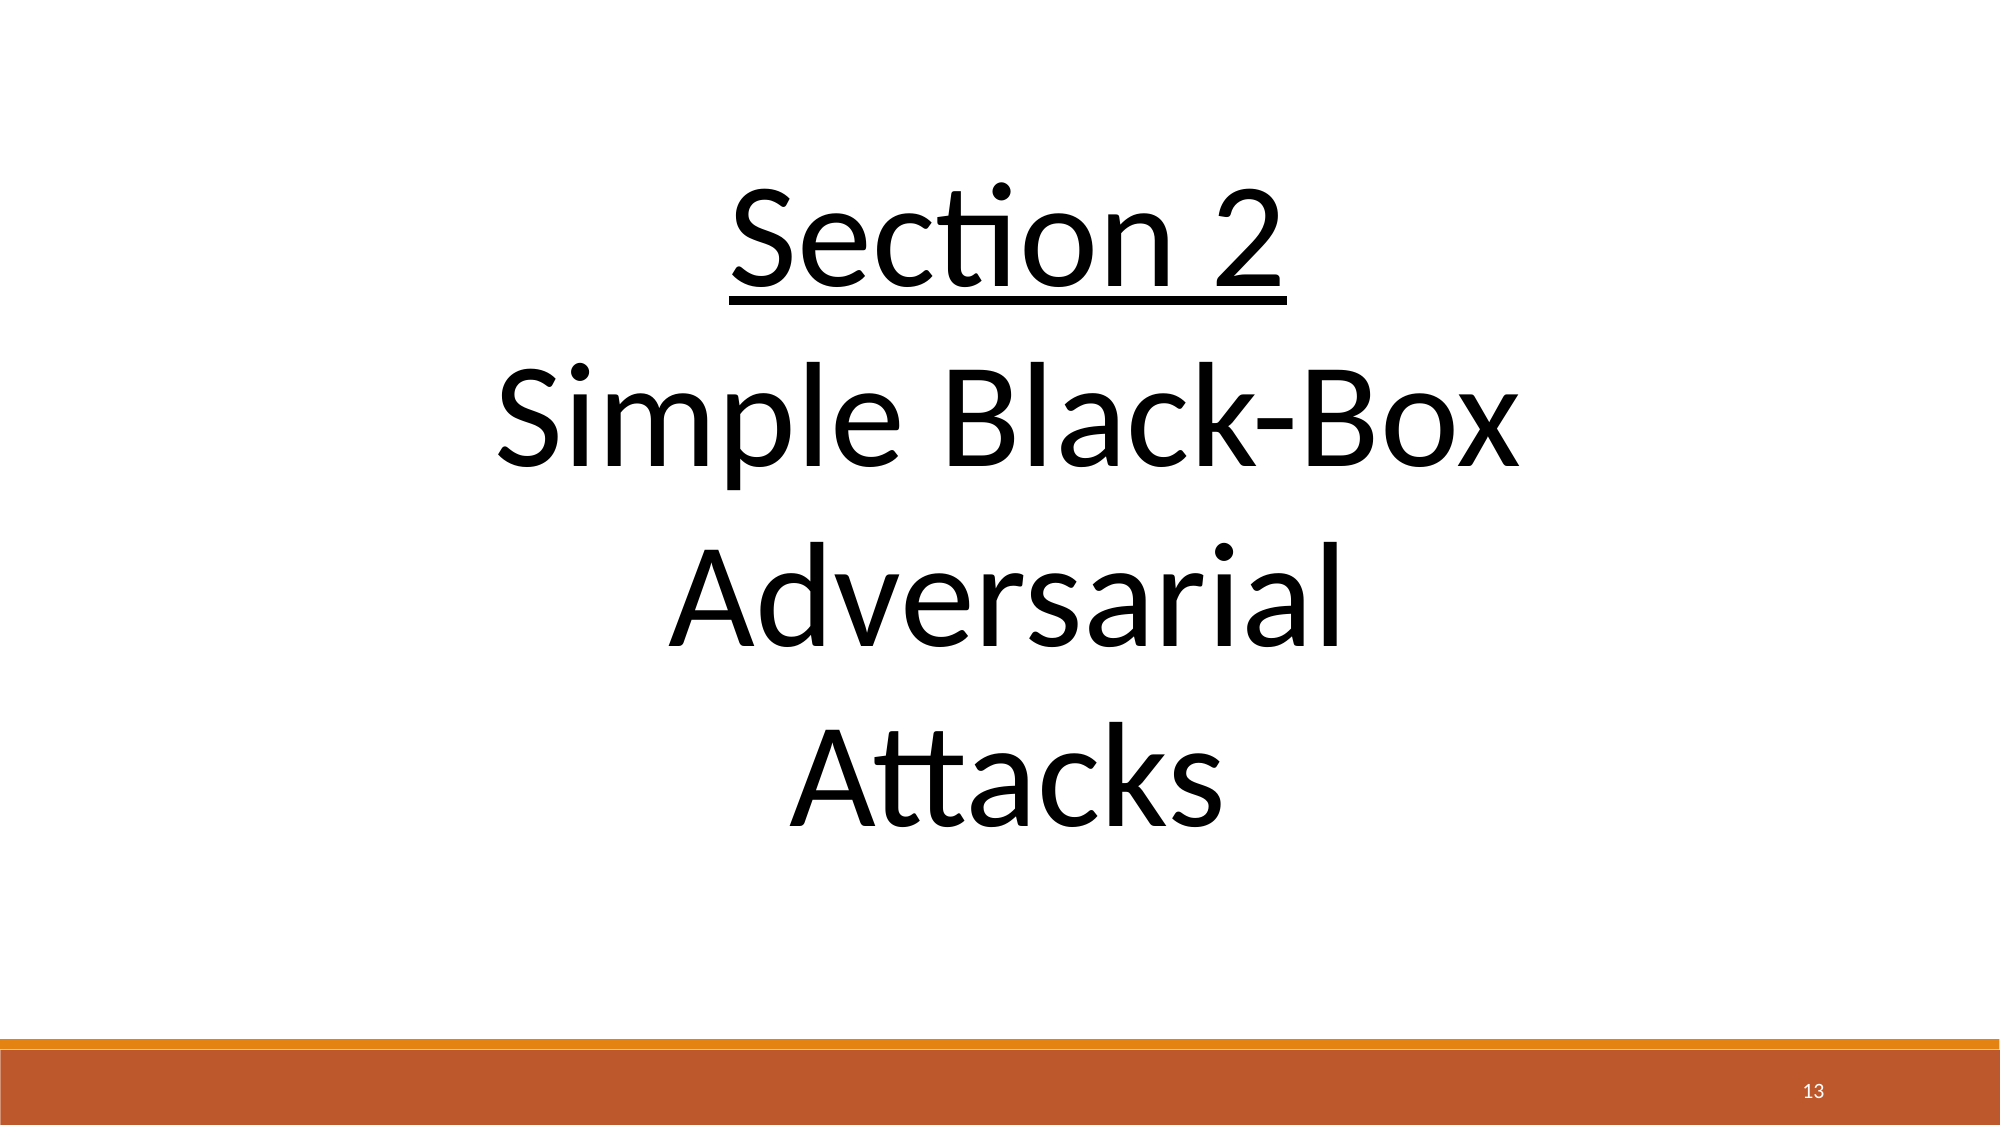

Section 2
Simple Black-Box Adversarial Attacks
13